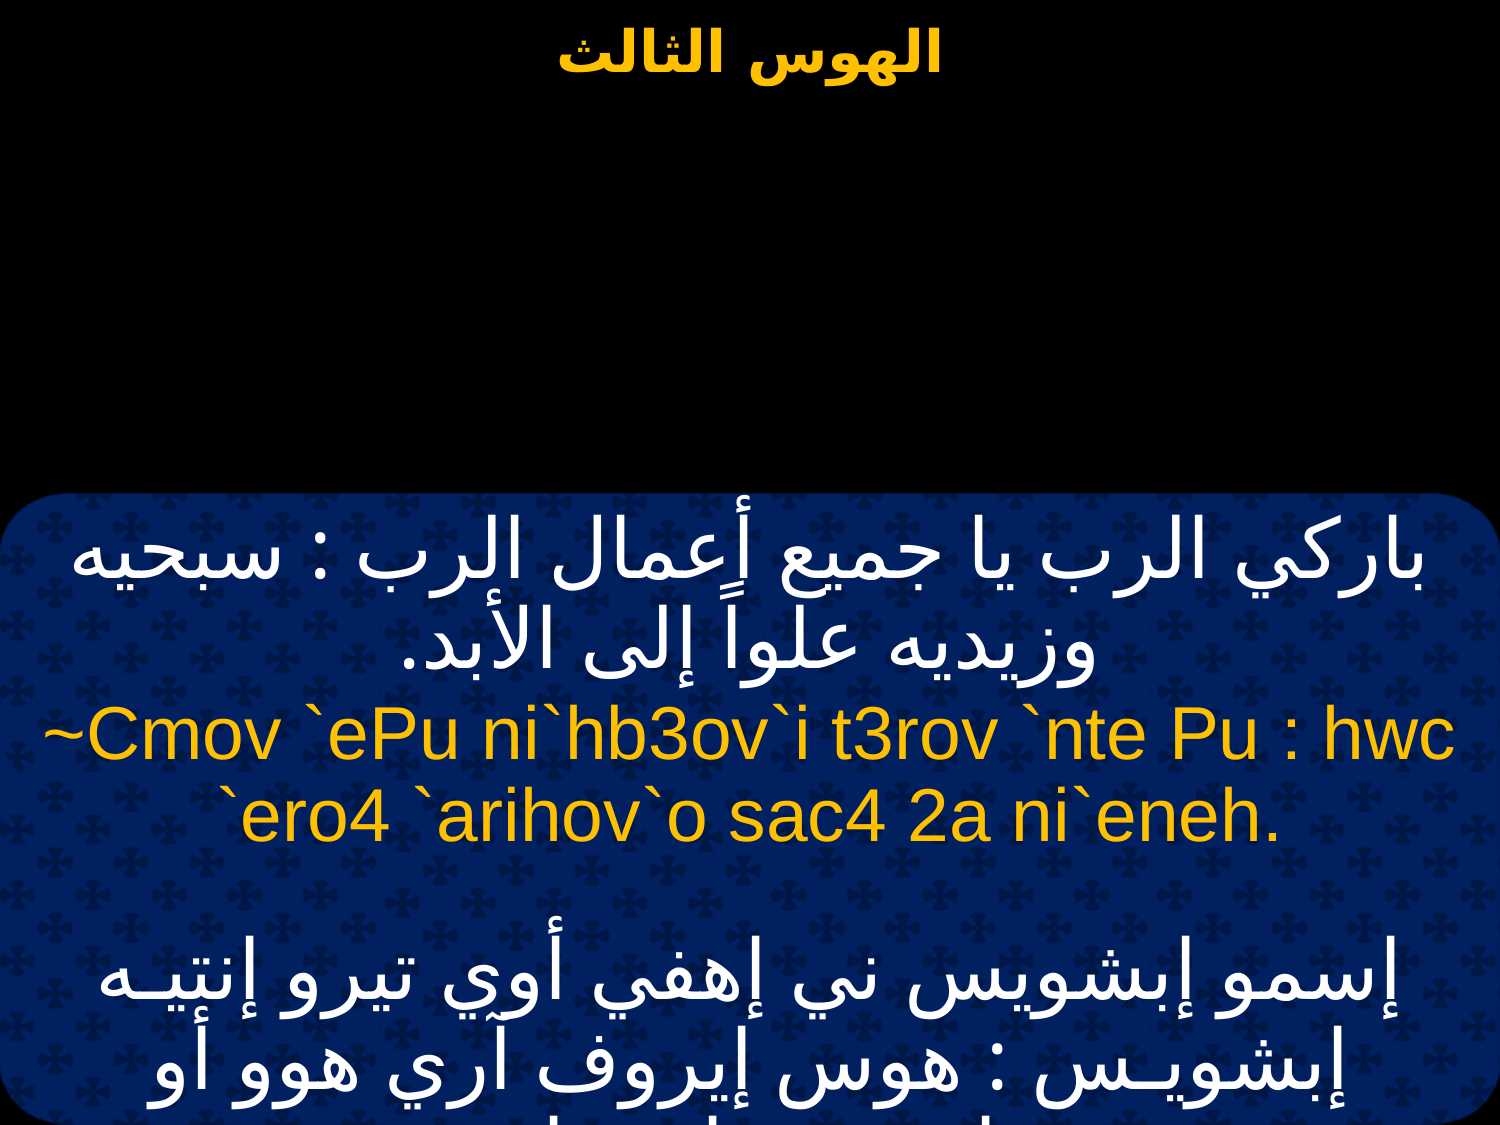

باركي الرب يا جميع أعمال الرب : سبحيه وزيديه علواً إلى الأبد.
~Cmov `ePu ni`hb3ov`i t3rov `nte Pu : hwc `ero4 `arihov`o sac4 2a ni`eneh.
إسمو إبشويس ني إهفي أوي تيرو إنتيـه إبشويـس : هوس إيروف آري هوو أو تشاسف شا ني إينيه.